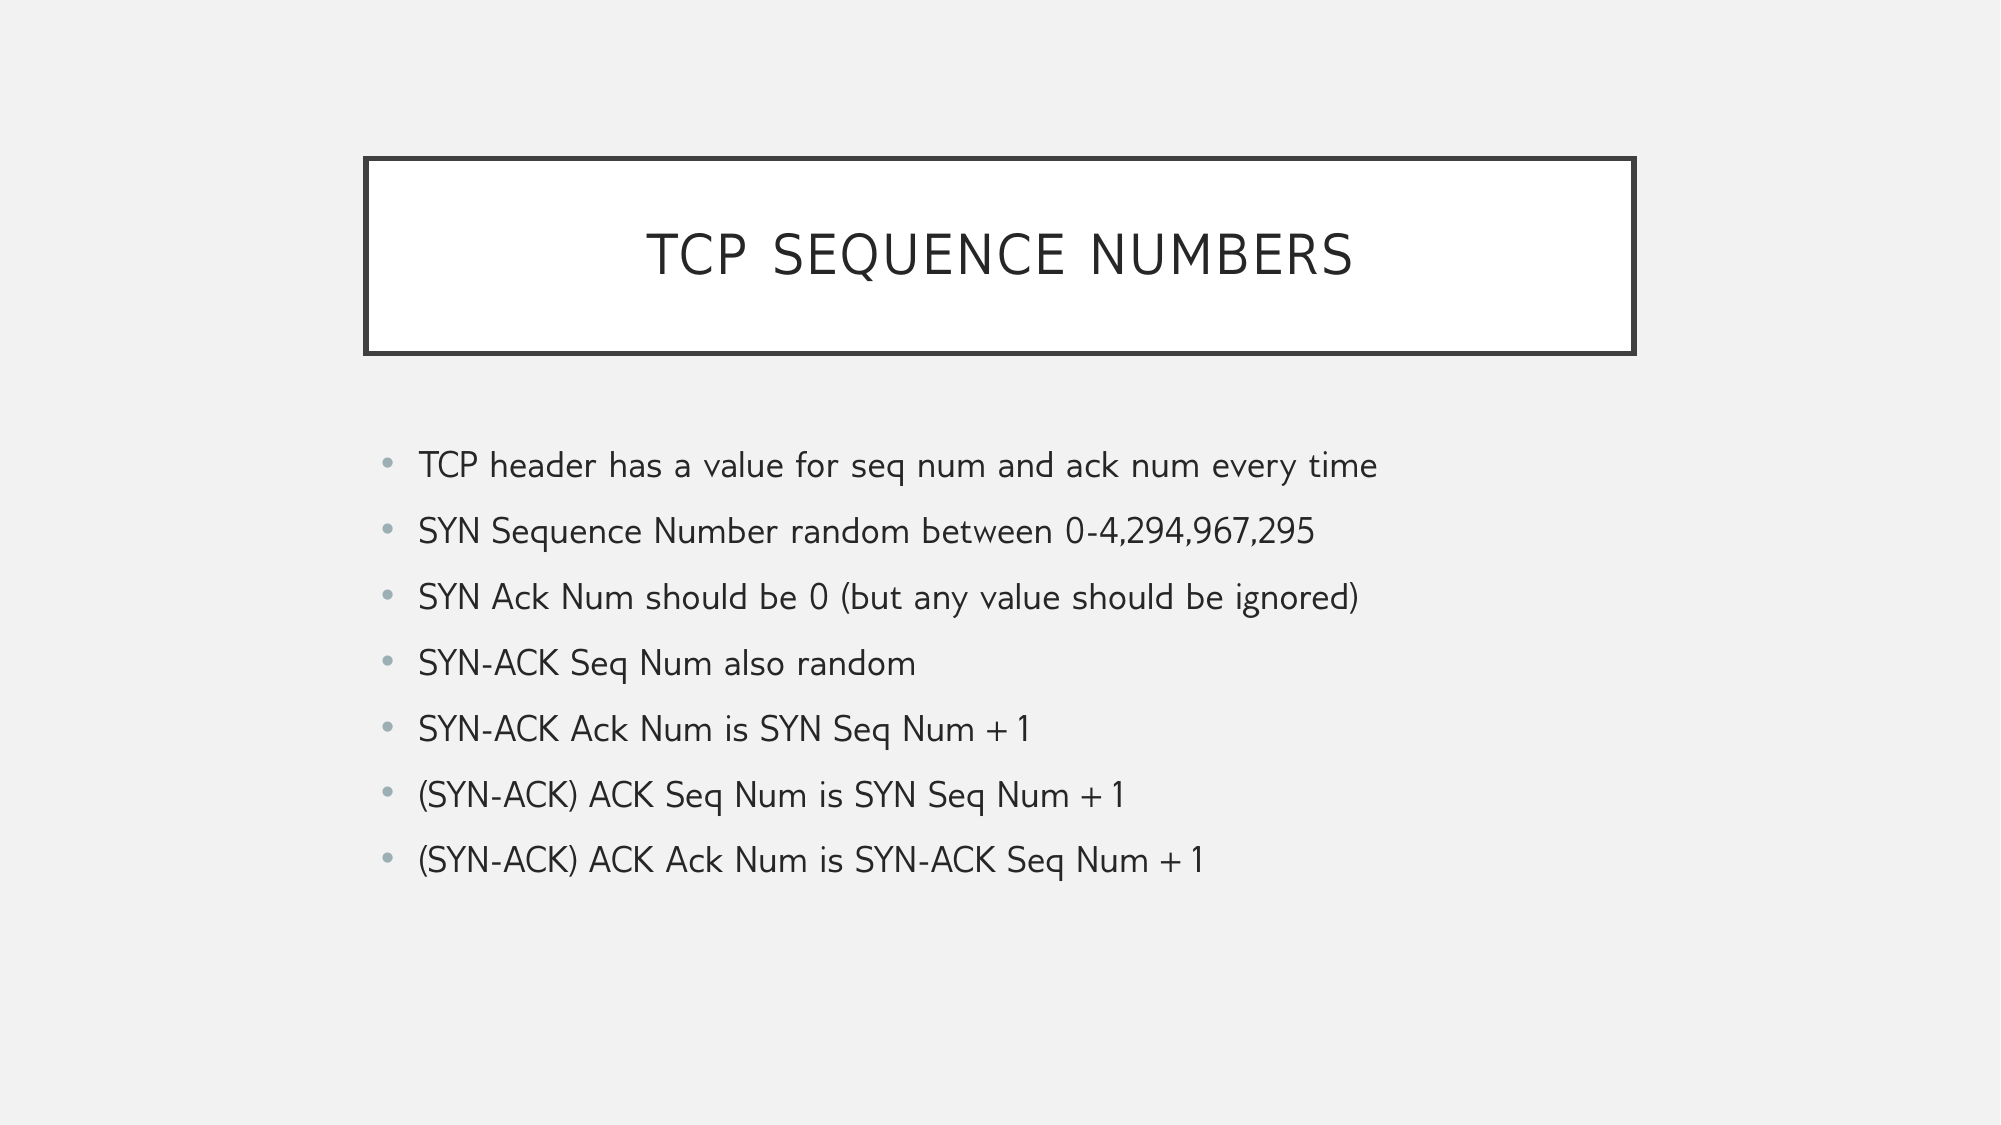

# TCP Sequence Numbers
TCP header has a value for seq num and ack num every time
SYN Sequence Number random between 0-4,294,967,295
SYN Ack Num should be 0 (but any value should be ignored)
SYN-ACK Seq Num also random
SYN-ACK Ack Num is SYN Seq Num + 1
(SYN-ACK) ACK Seq Num is SYN Seq Num + 1
(SYN-ACK) ACK Ack Num is SYN-ACK Seq Num + 1